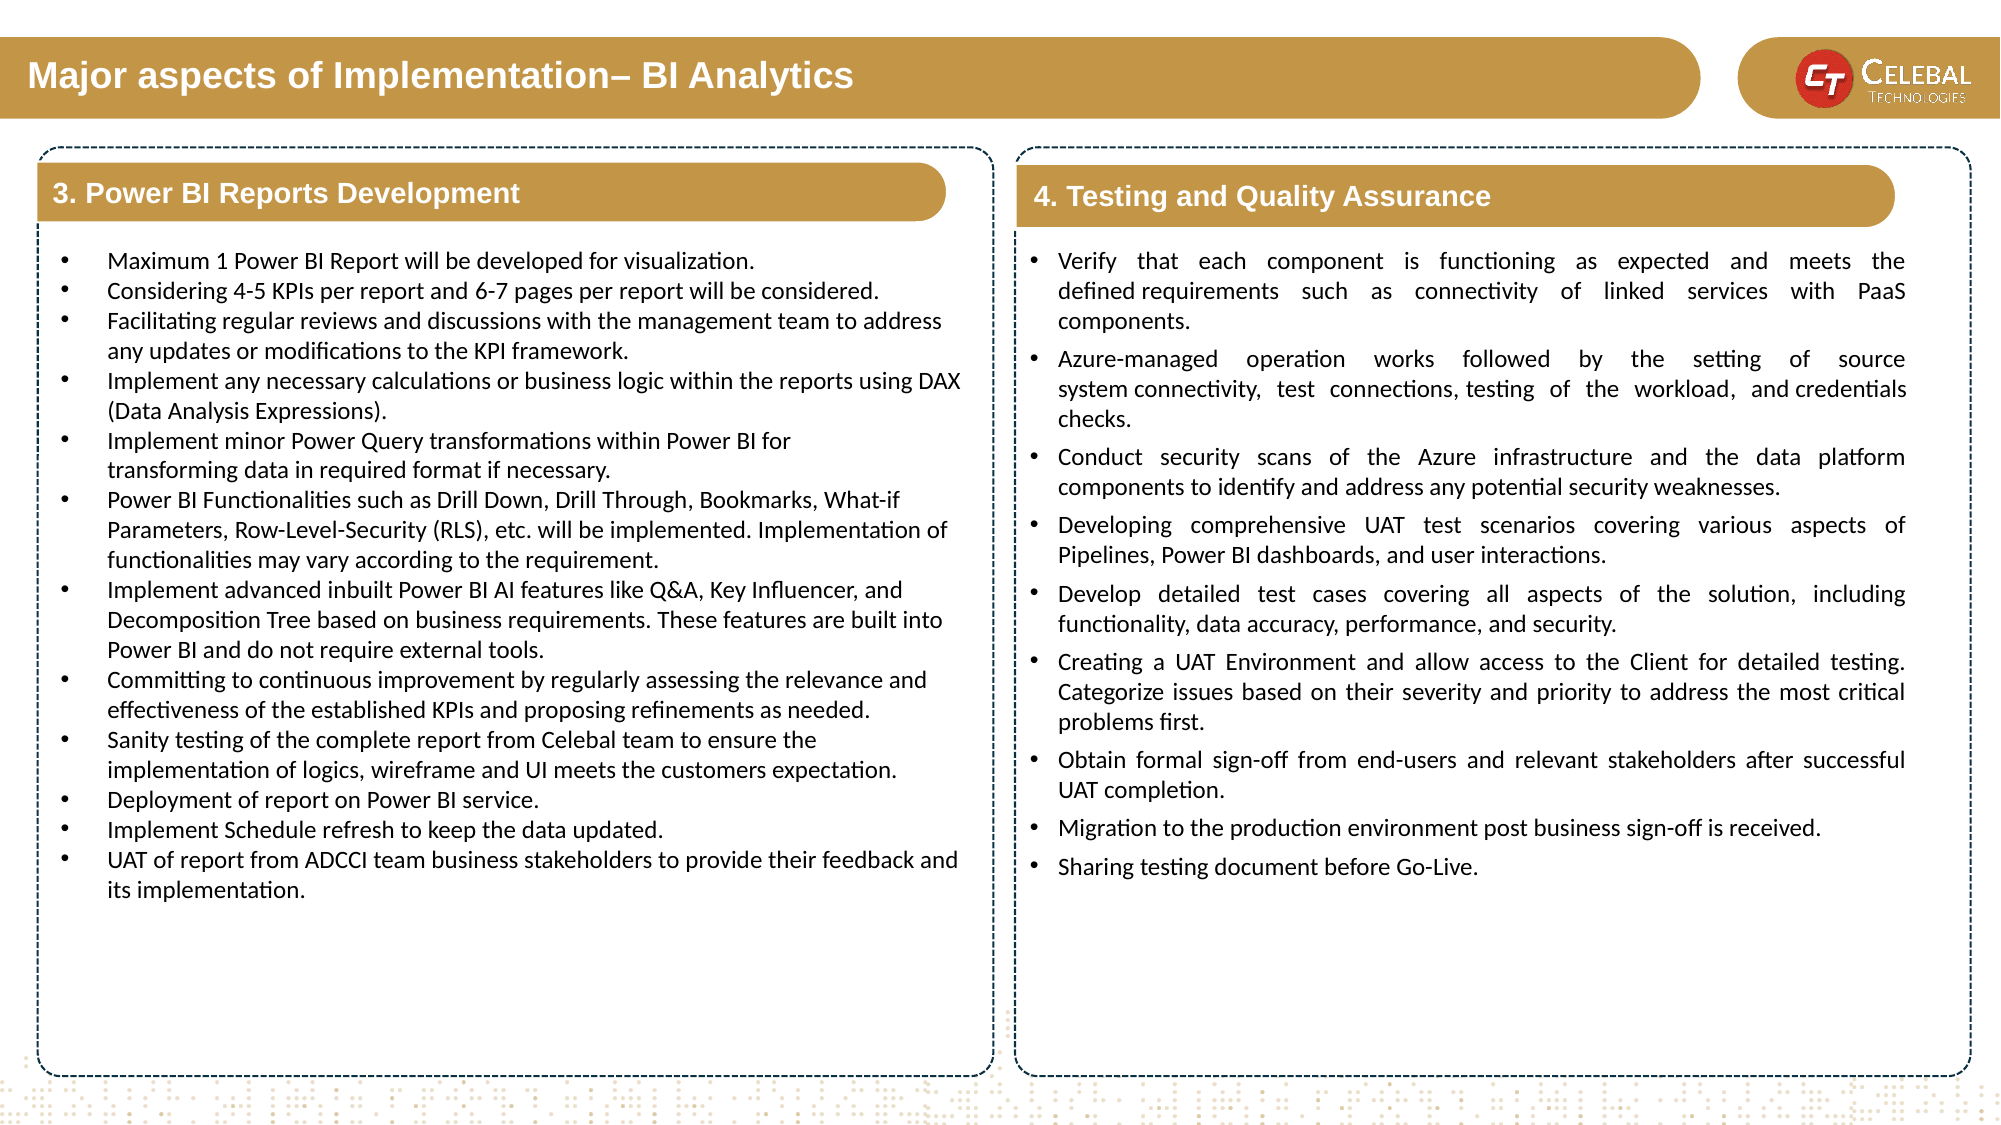

Major aspects of Implementation– BI Analytics

3. Power BI Reports Development
Maximum 1 Power BI Report will be developed for visualization.
Considering 4-5 KPIs per report and 6-7 pages per report will be considered.
Facilitating regular reviews and discussions with the management team to address any updates or modifications to the KPI framework.
Implement any necessary calculations or business logic within the reports using DAX (Data Analysis Expressions).
Implement minor Power Query transformations within Power BI for transforming data in required format if necessary.
Power BI Functionalities such as Drill Down, Drill Through, Bookmarks, What-if Parameters, Row-Level-Security (RLS), etc. will be implemented. Implementation of functionalities may vary according to the requirement.
Implement advanced inbuilt Power BI AI features like Q&A, Key Influencer, and Decomposition Tree based on business requirements. These features are built into Power BI and do not require external tools.​
Committing to continuous improvement by regularly assessing the relevance and effectiveness of the established KPIs and proposing refinements as needed.
Sanity testing of the complete report from Celebal team to ensure the implementation of logics, wireframe and UI meets the customers expectation.
Deployment of report on Power BI service.
Implement Schedule refresh to keep the data updated.
UAT of report from ADCCI team business stakeholders to provide their feedback and its implementation.
4. Testing and Quality Assurance
Verify that each component is functioning as expected and meets the defined requirements such as connectivity of linked services with PaaS components.
Azure-managed operation works followed by the setting of source system connectivity, test connections, testing of the workload, and credentials checks.
Conduct security scans of the Azure infrastructure and the data platform components to identify and address any potential security weaknesses.
Developing comprehensive UAT test scenarios covering various aspects of Pipelines, Power BI dashboards, and user interactions.
Develop detailed test cases covering all aspects of the solution, including functionality, data accuracy, performance, and security.
Creating a UAT Environment and allow access to the Client for detailed testing. Categorize issues based on their severity and priority to address the most critical problems first.
Obtain formal sign-off from end-users and relevant stakeholders after successful UAT completion.
Migration to the production environment post business sign-off is received.
Sharing testing document before Go-Live.